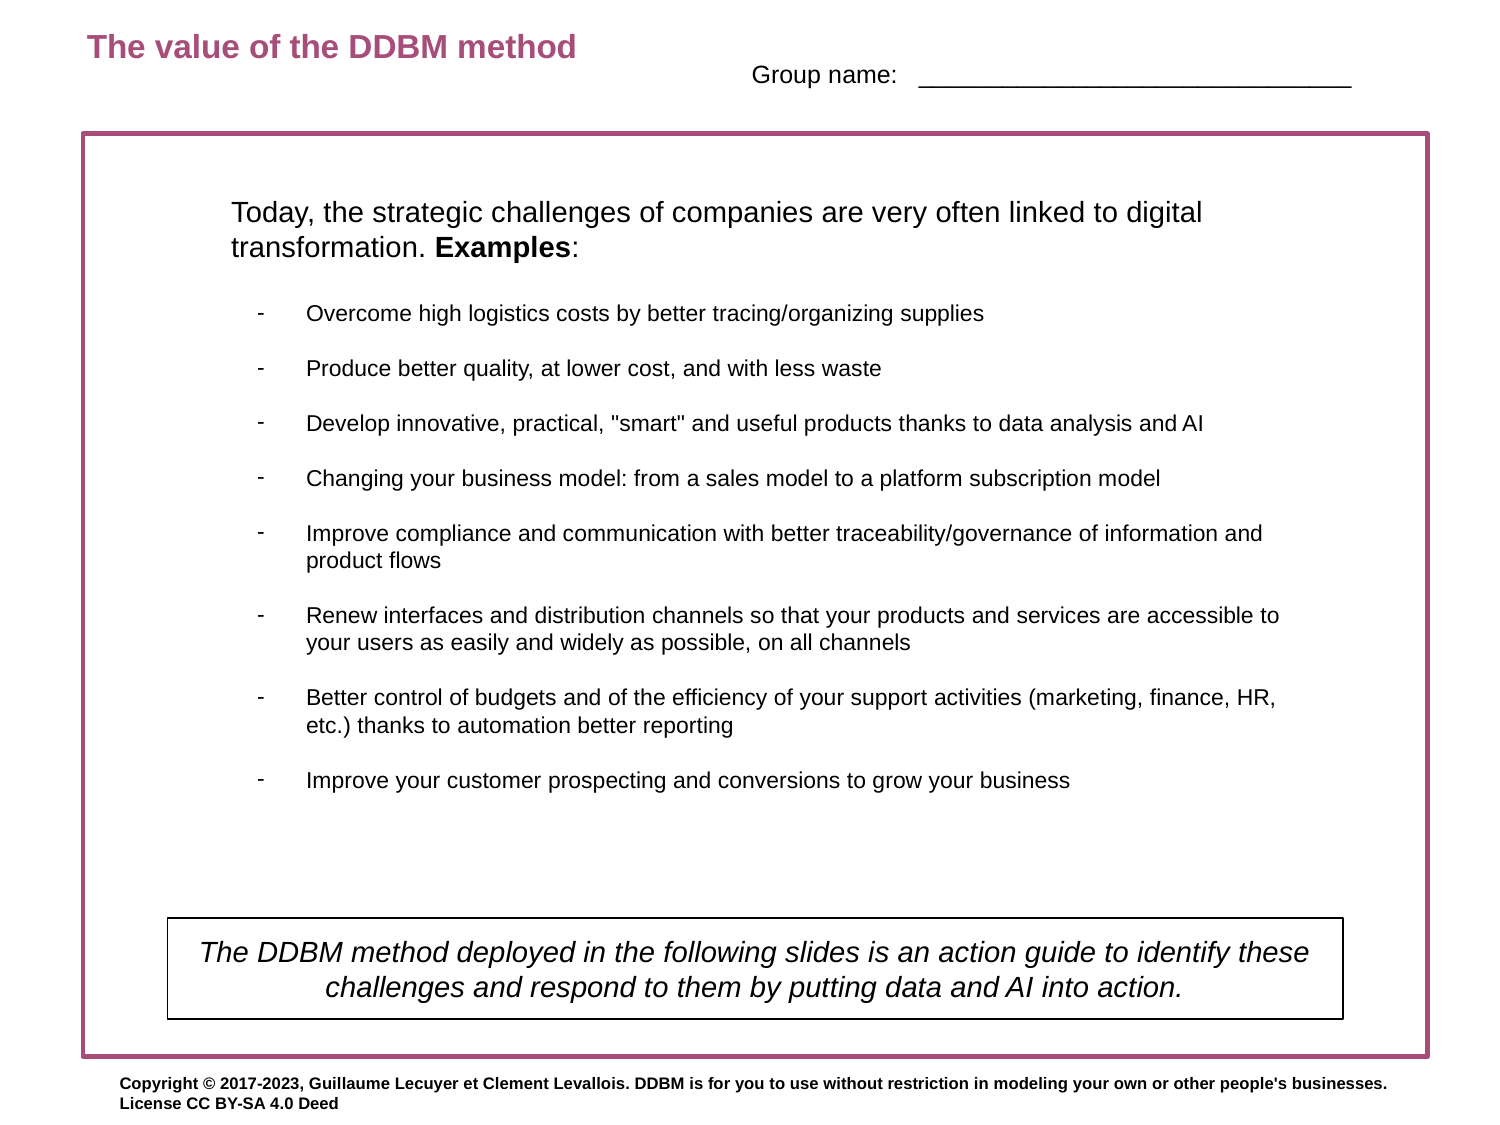

The value of the DDBM method
Group name:   _______________________________

Today, the strategic challenges of companies are very often linked to digital transformation. Examples:

Overcome high logistics costs by better tracing/organizing supplies

Produce better quality, at lower cost, and with less waste

Develop innovative, practical, "smart" and useful products thanks to data analysis and AI

Changing your business model: from a sales model to a platform subscription model

Improve compliance and communication with better traceability/governance of information and product flows

Renew interfaces and distribution channels so that your products and services are accessible to your users as easily and widely as possible, on all channels

Better control of budgets and of the efficiency of your support activities (marketing, finance, HR, etc.) thanks to automation better reporting

Improve your customer prospecting and conversions to grow your business
The DDBM method deployed in the following slides is an action guide to identify these challenges and respond to them by putting data and AI into action.